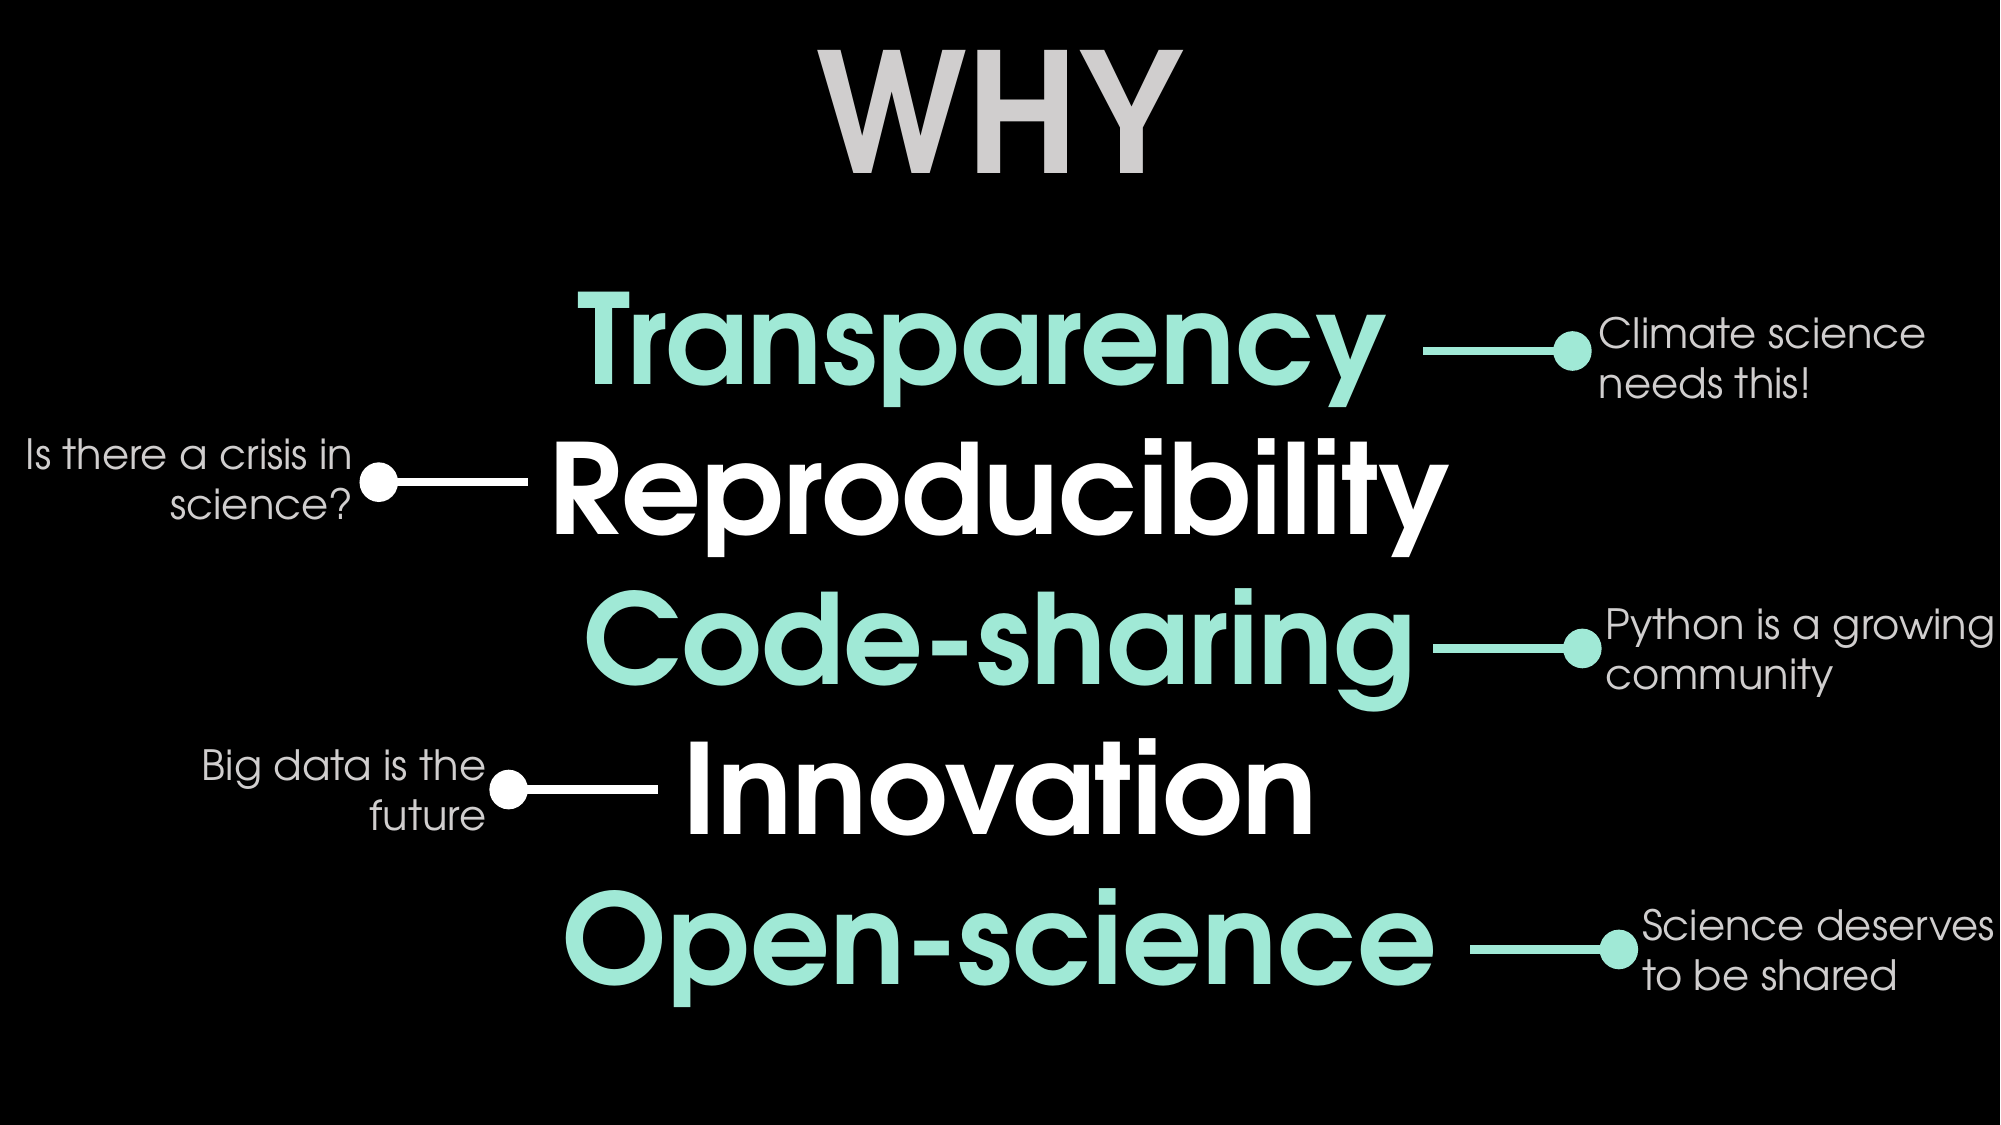

WHY
Transparency
Reproducibility
Code-sharing
Innovation
Open-science

Climate science needs this!

Is there a crisis in science?

Python is a growing community

Big data is the future

Science deserves to be shared